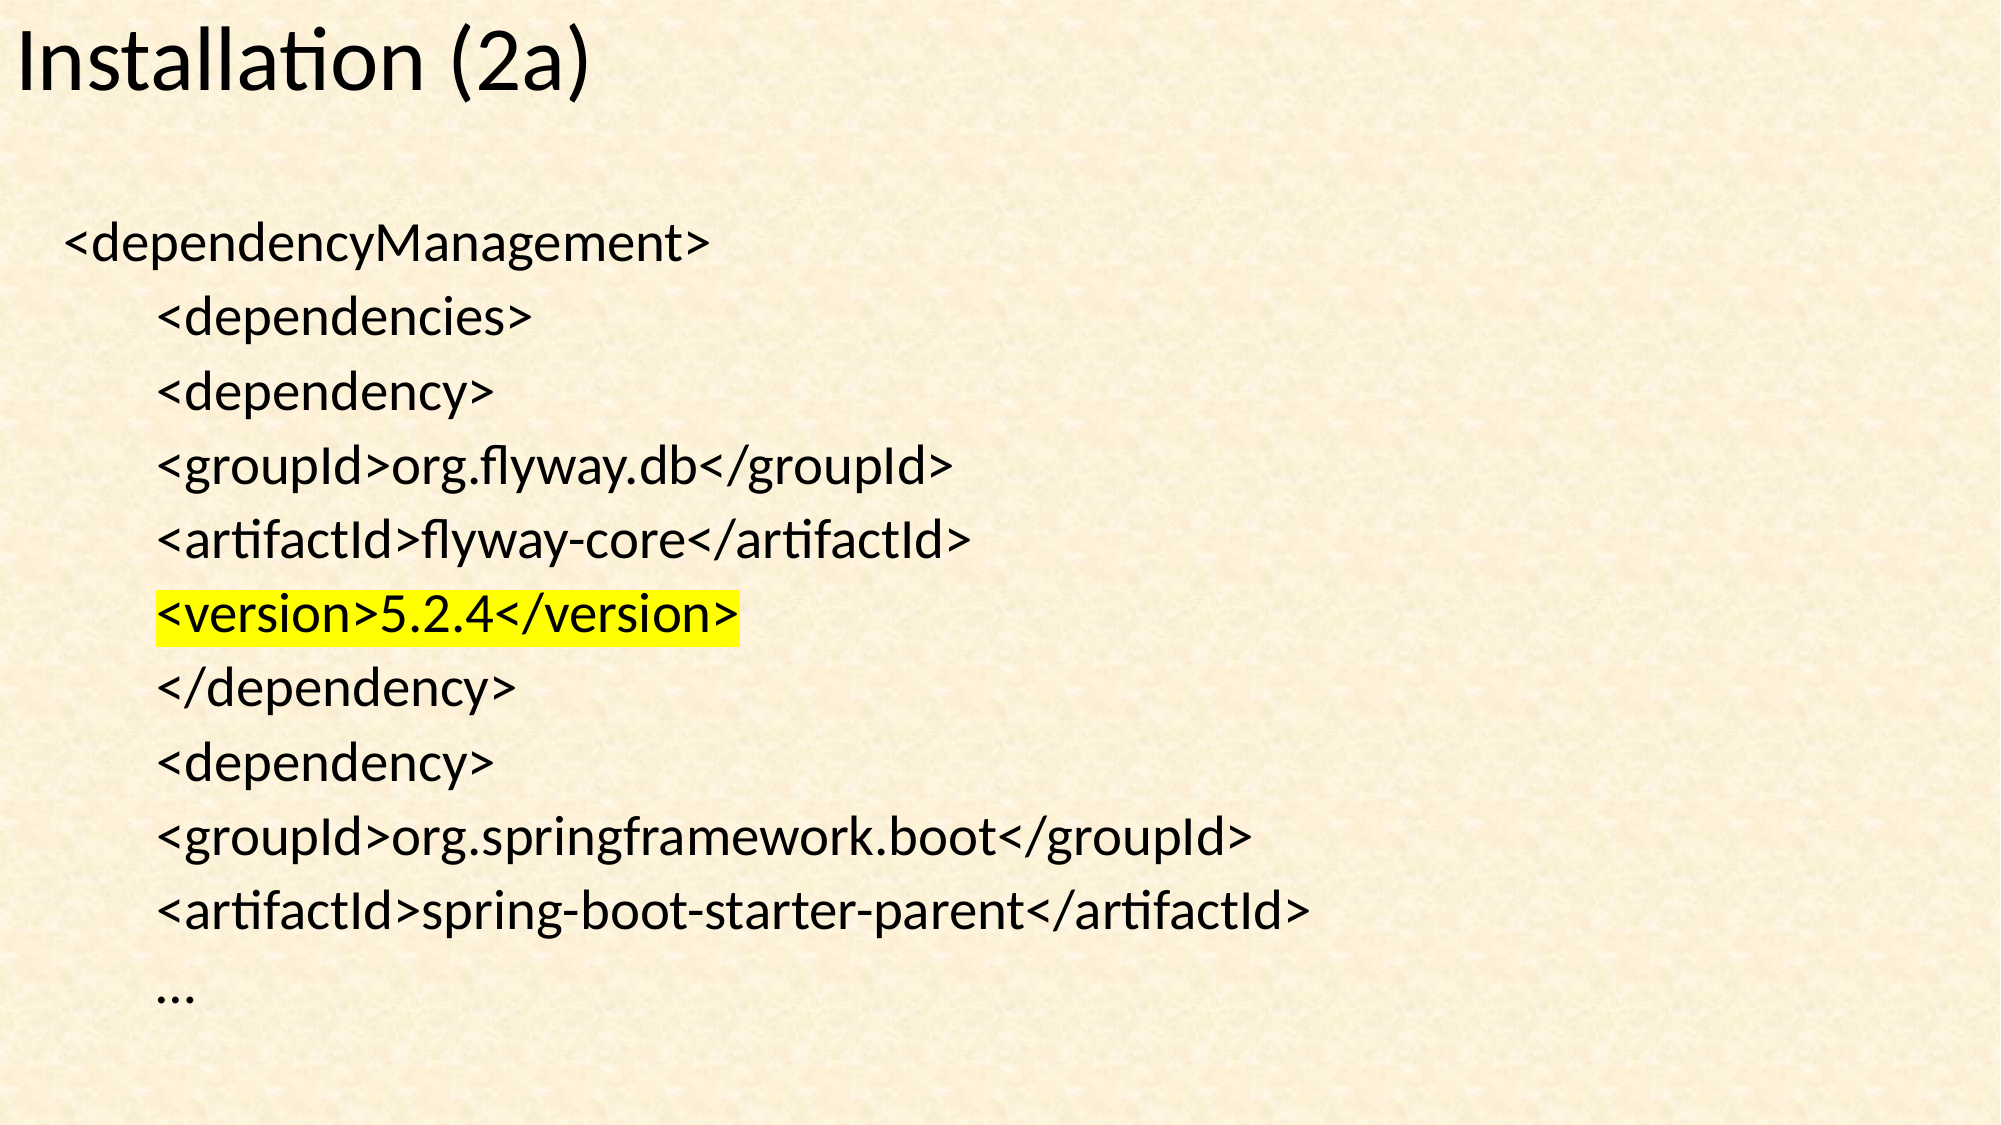

# Installation (2a)

<dependencyManagement>
	<dependencies>
		<dependency>
			<groupId>org.flyway.db</groupId>
			<artifactId>flyway-core</artifactId>
			<version>5.2.4</version>
		</dependency>
		<dependency>
			<groupId>org.springframework.boot</groupId>
			<artifactId>spring-boot-starter-parent</artifactId>
			…